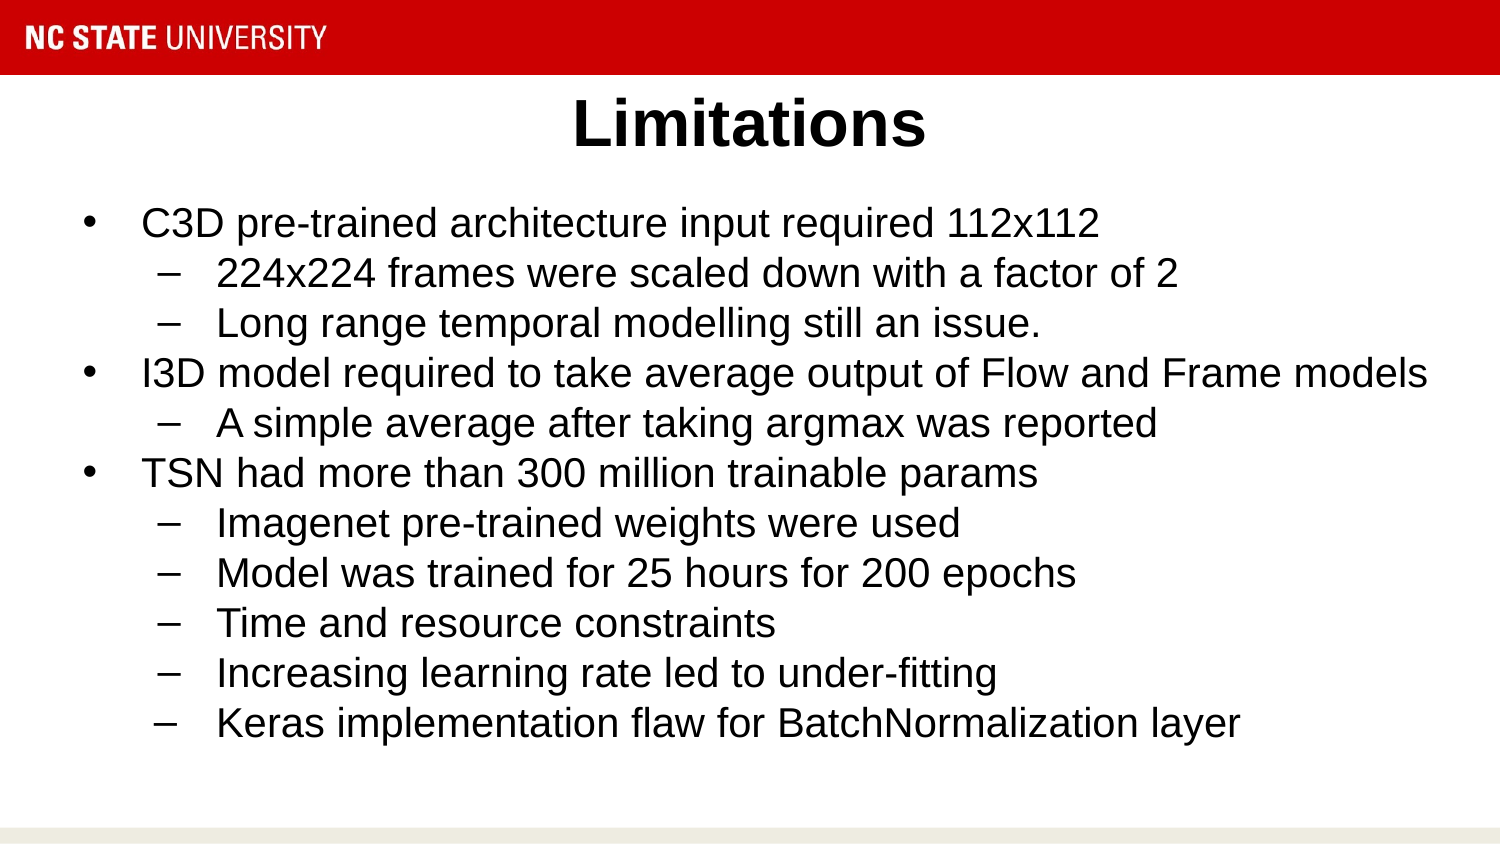

# Limitations
C3D pre-trained architecture input required 112x112
224x224 frames were scaled down with a factor of 2
Long range temporal modelling still an issue.
I3D model required to take average output of Flow and Frame models
A simple average after taking argmax was reported
TSN had more than 300 million trainable params
Imagenet pre-trained weights were used
Model was trained for 25 hours for 200 epochs
Time and resource constraints
Increasing learning rate led to under-fitting
Keras implementation flaw for BatchNormalization layer